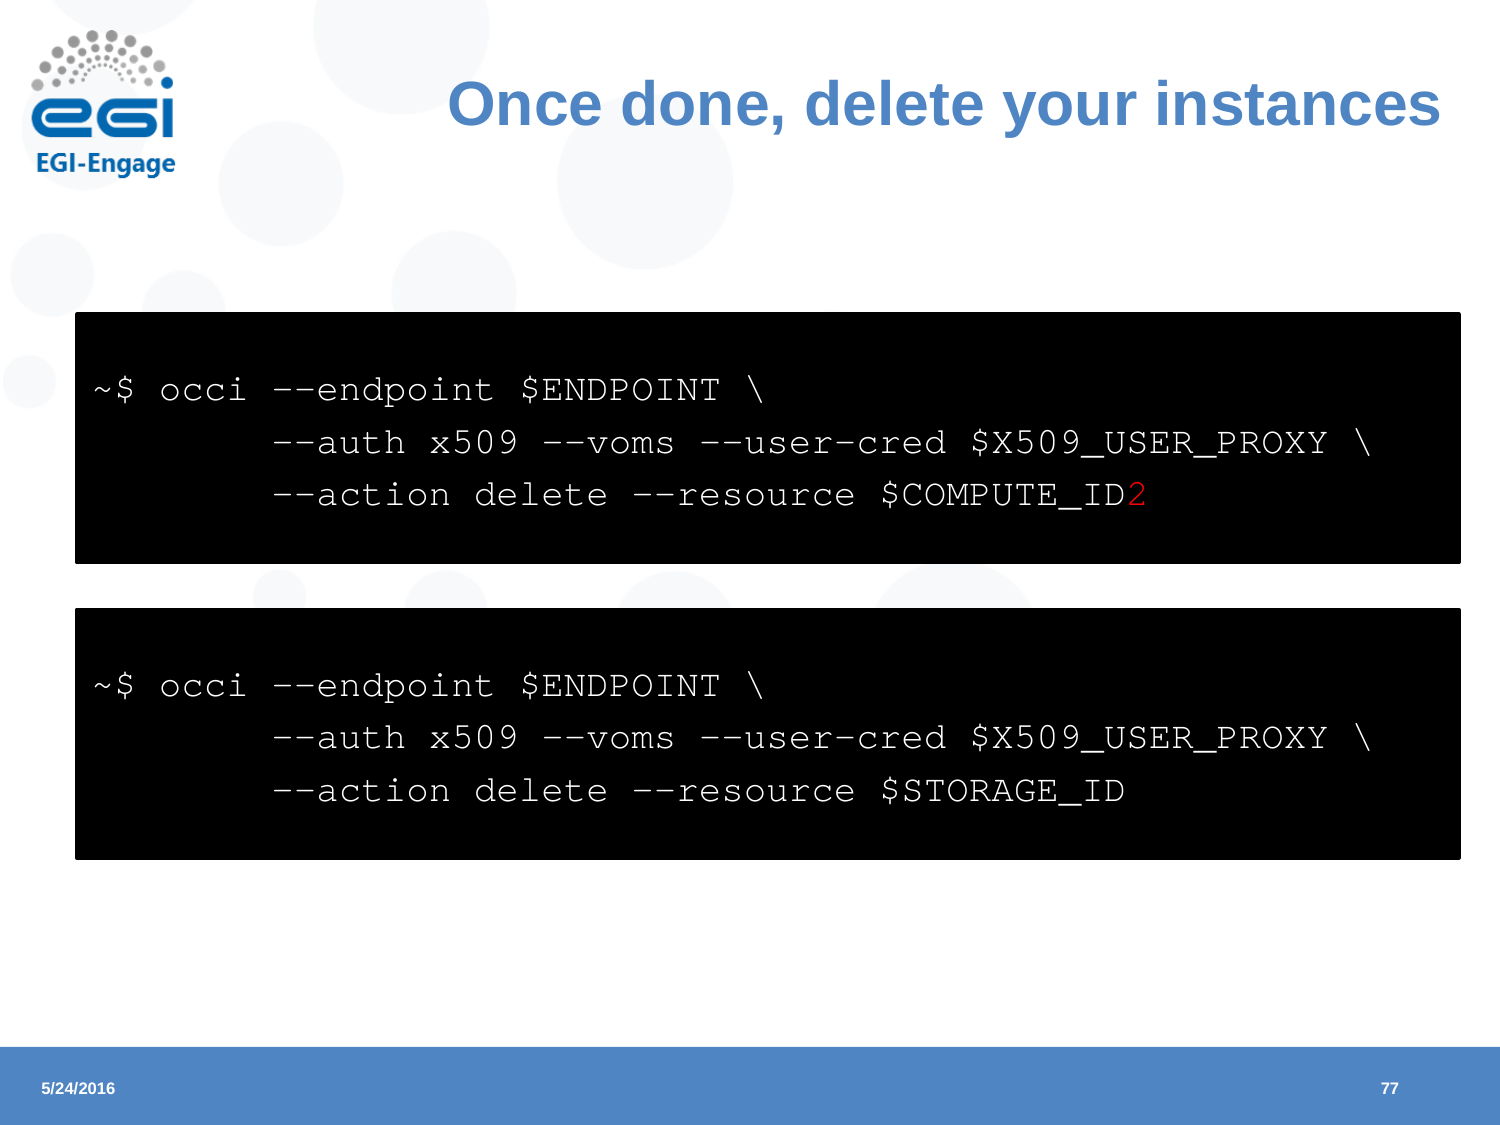

# Once done, delete your instances
~$ occi --endpoint $ENDPOINT \
        --auth x509 --voms --user-cred $X509_USER_PROXY \
        --action delete --resource $COMPUTE_ID2
~$ occi --endpoint $ENDPOINT \
        --auth x509 --voms --user-cred $X509_USER_PROXY \
        --action delete --resource $STORAGE_ID